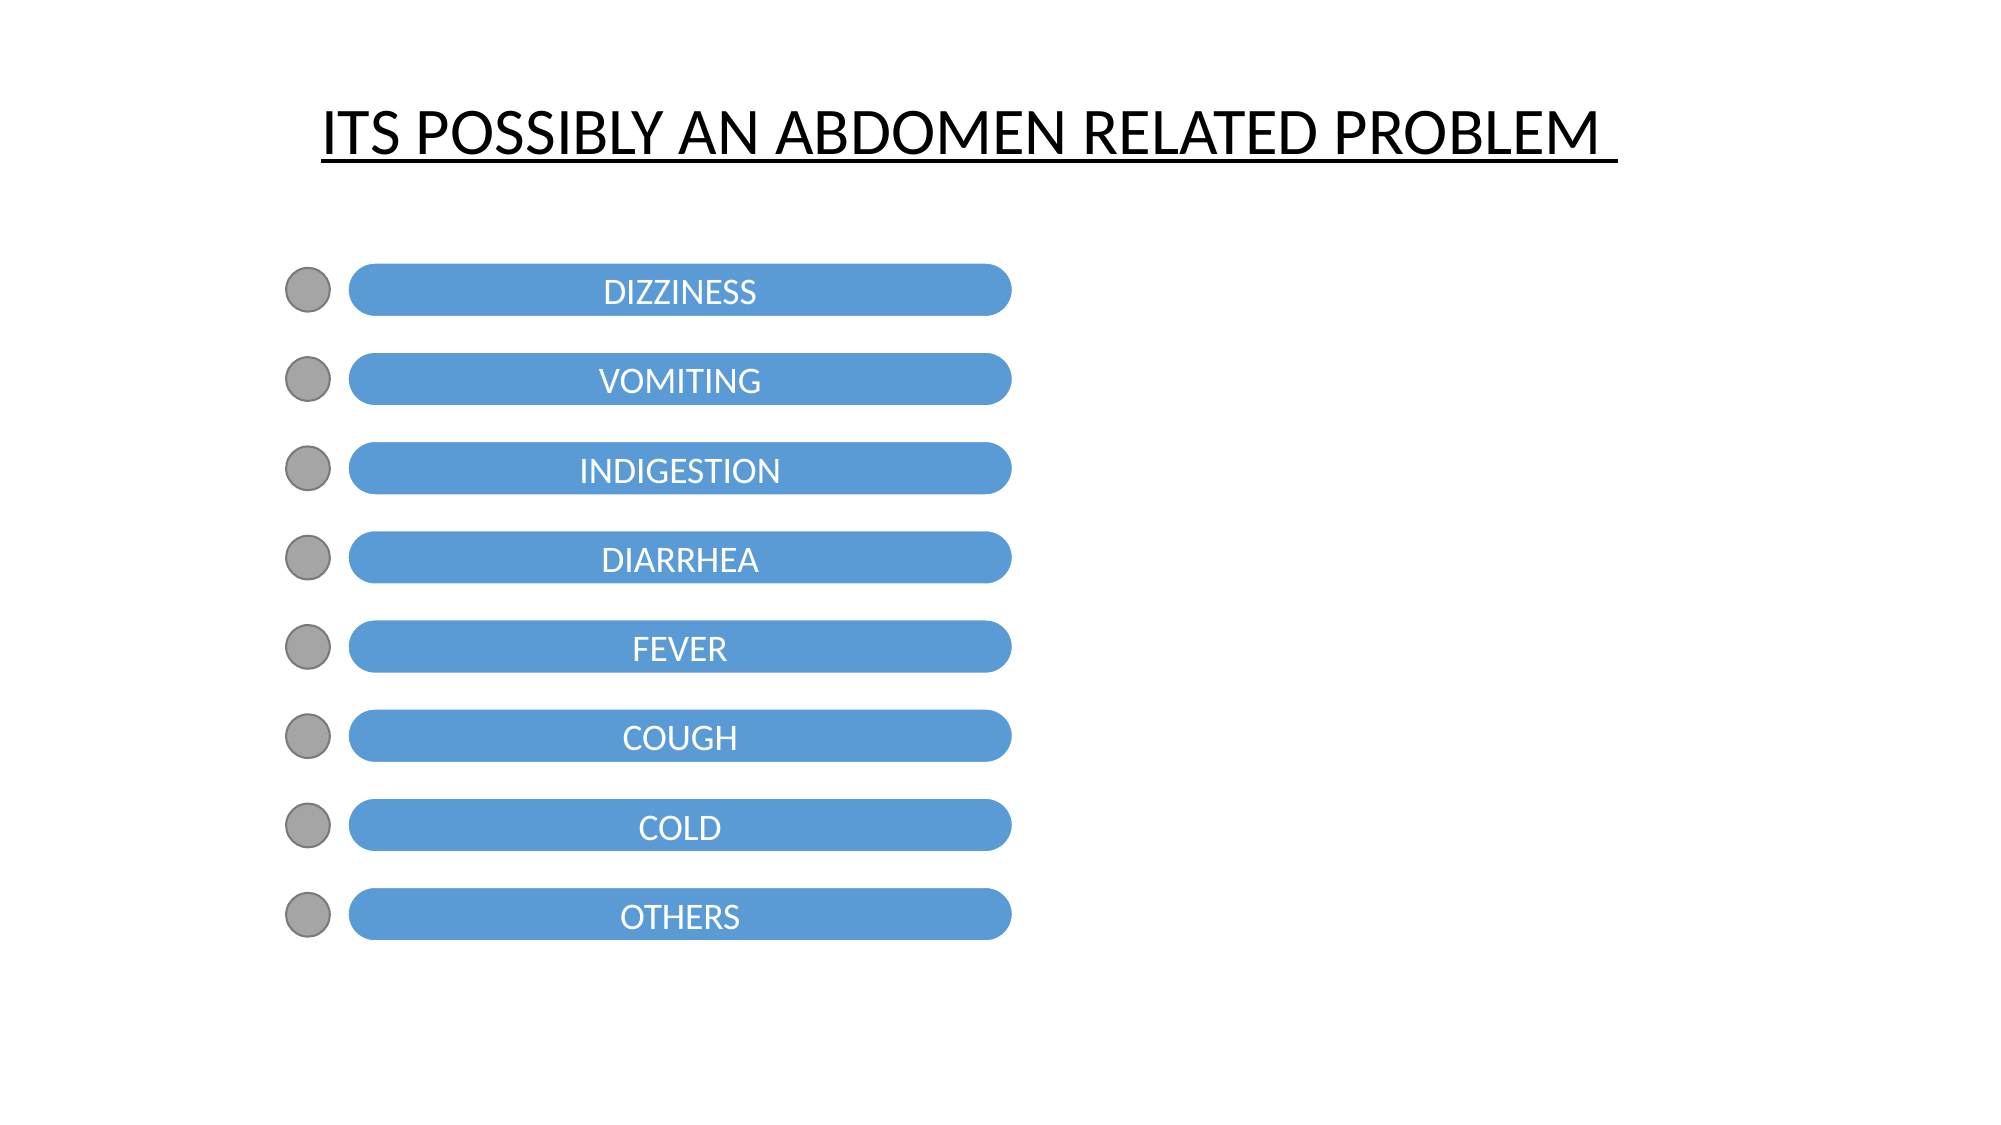

ITS POSSIBLY AN ABDOMEN RELATED PROBLEM
DIZZINESS

VOMITING

INDIGESTION

DIARRHEA

FEVER

COUGH

COLD

OTHERS